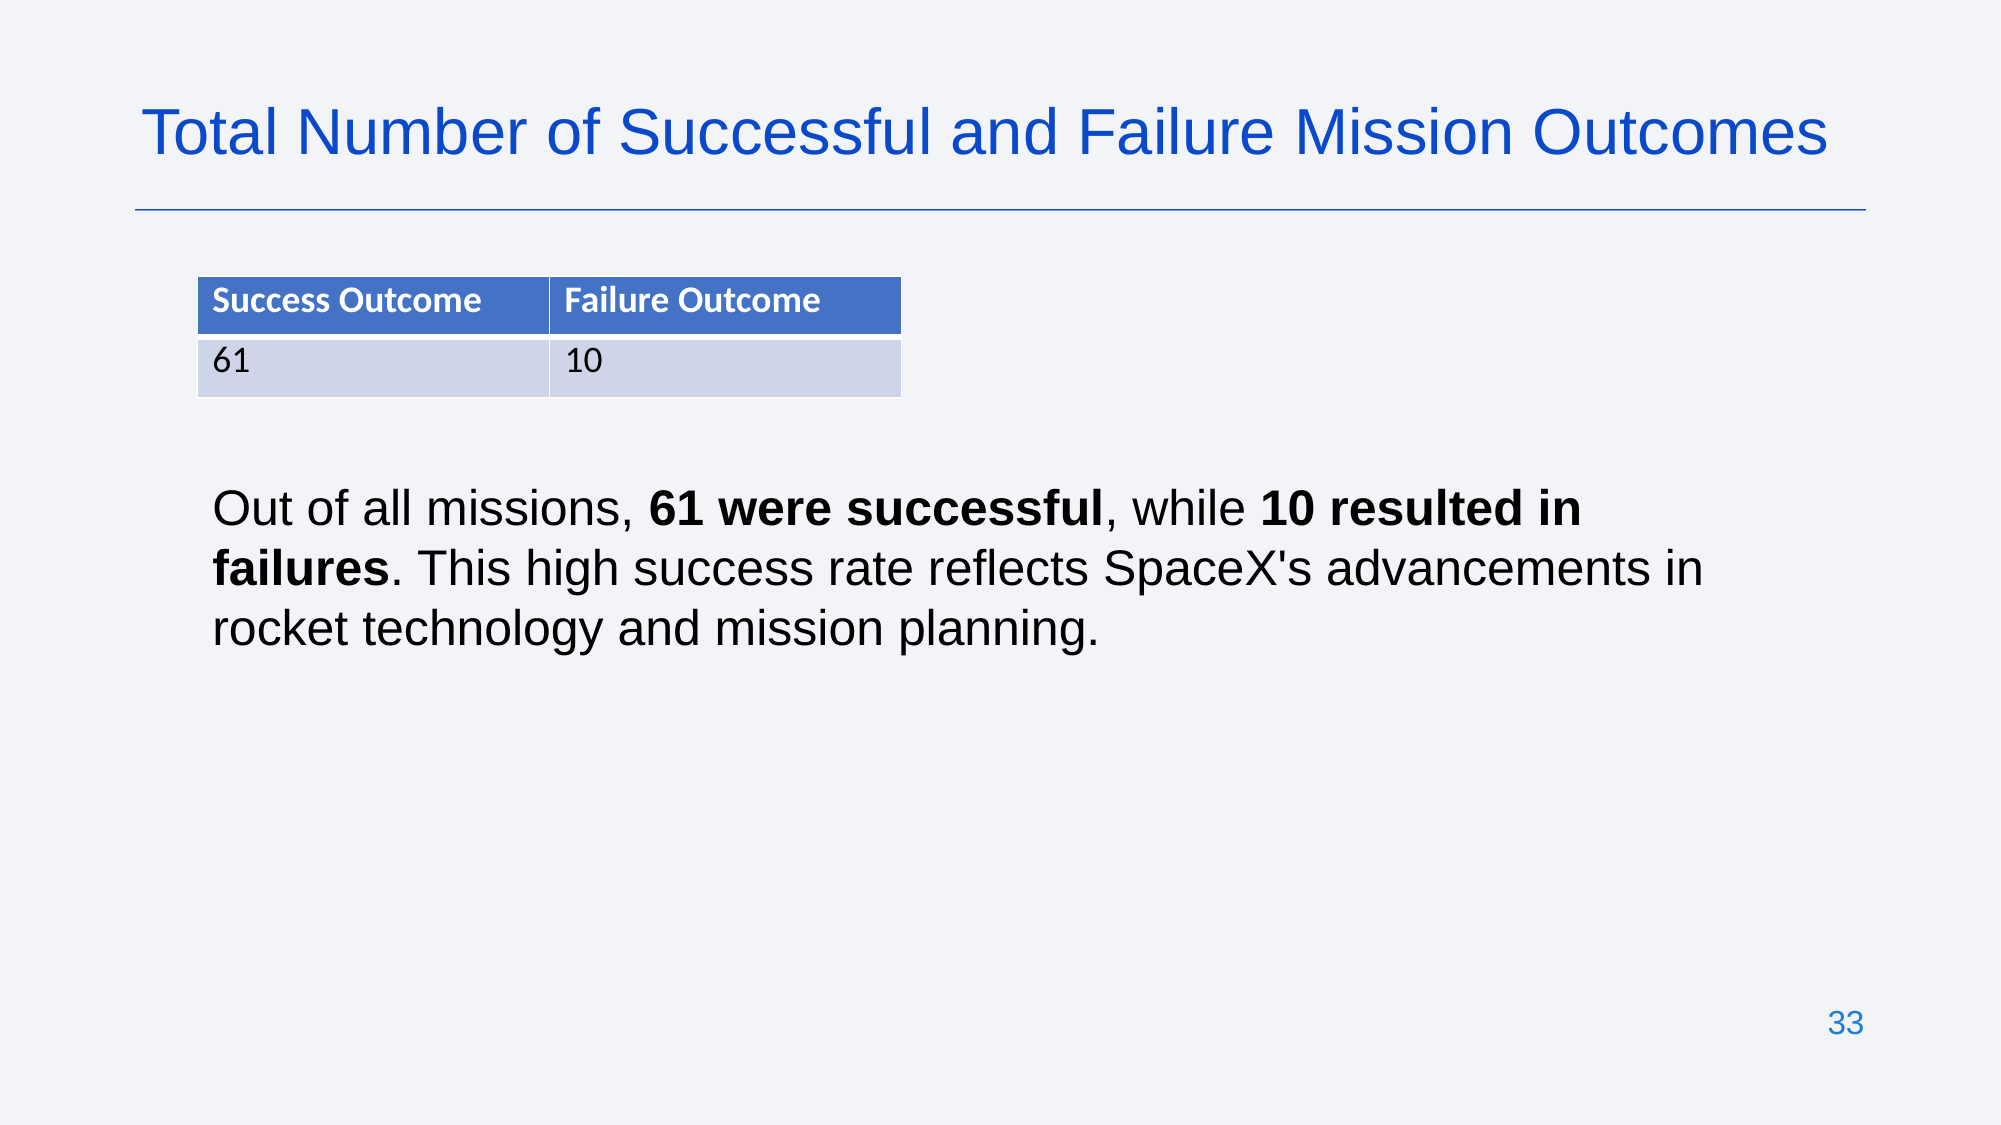

Total Number of Successful and Failure Mission Outcomes
| Success Outcome | Failure Outcome |
| --- | --- |
| 61 | 10 |
Out of all missions, 61 were successful, while 10 resulted in failures. This high success rate reflects SpaceX's advancements in rocket technology and mission planning.
33